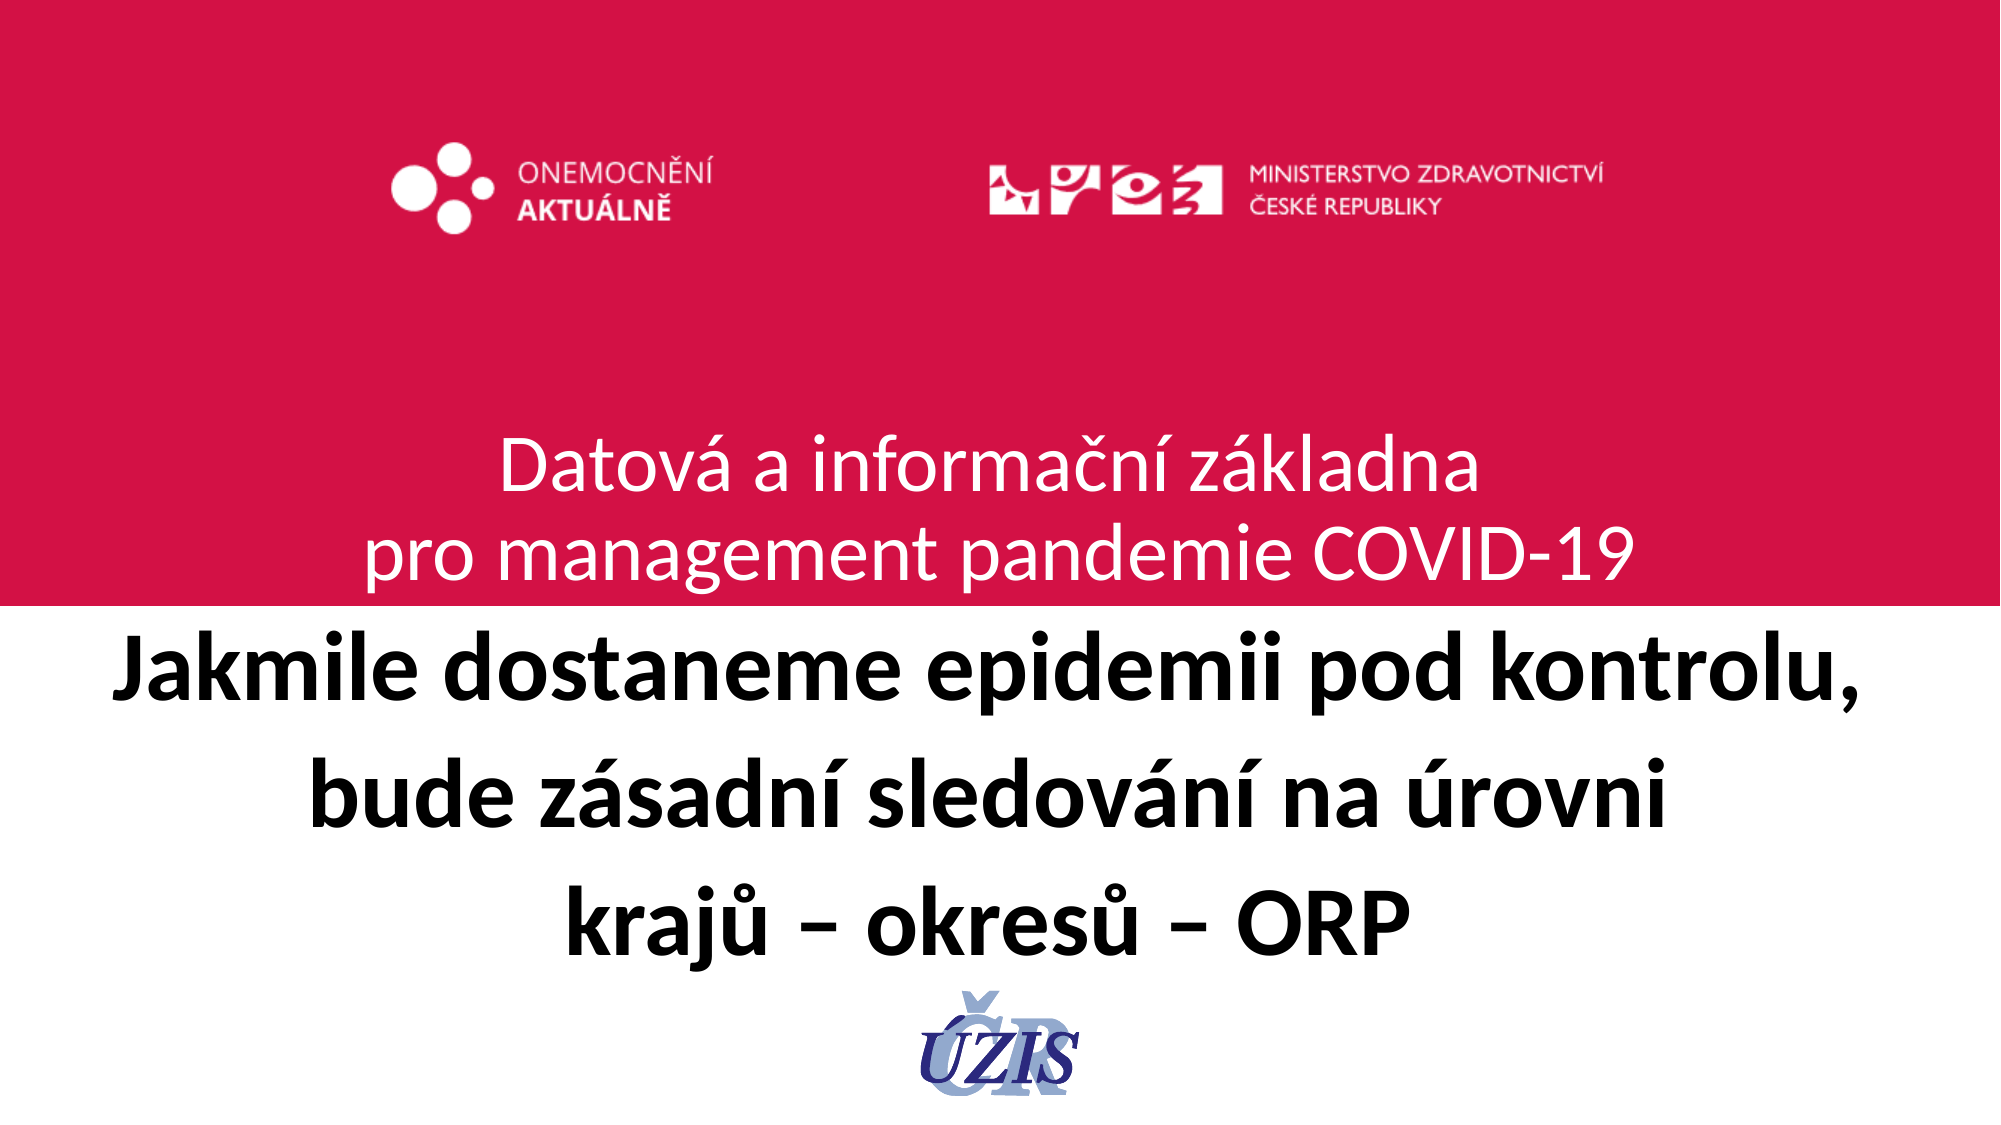

# Datová a informační základna pro management pandemie COVID-19
Jakmile dostaneme epidemii pod kontrolu,
bude zásadní sledování na úrovni
krajů – okresů – ORP